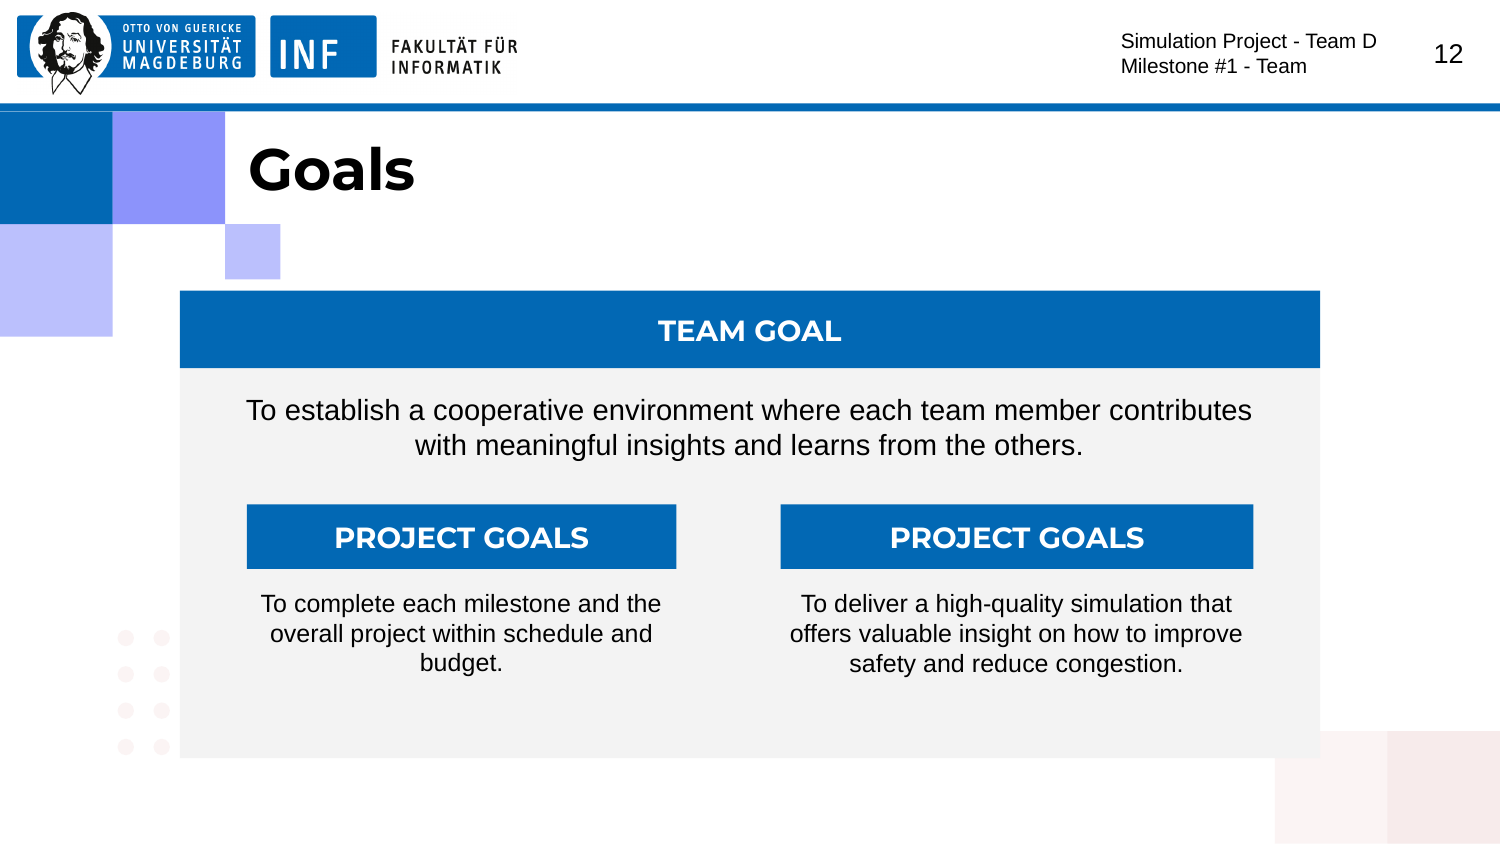

Simulation Project - Team D
Milestone #1 - Team
12
# Goals
TEAM GOAL

To establish a cooperative environment where each team member contributes with meaningful insights and learns from the others.
PROJECT GOALS
PROJECT GOALS
To complete each milestone and the overall project within schedule and budget.
To deliver a high-quality simulation that offers valuable insight on how to improve safety and reduce congestion.